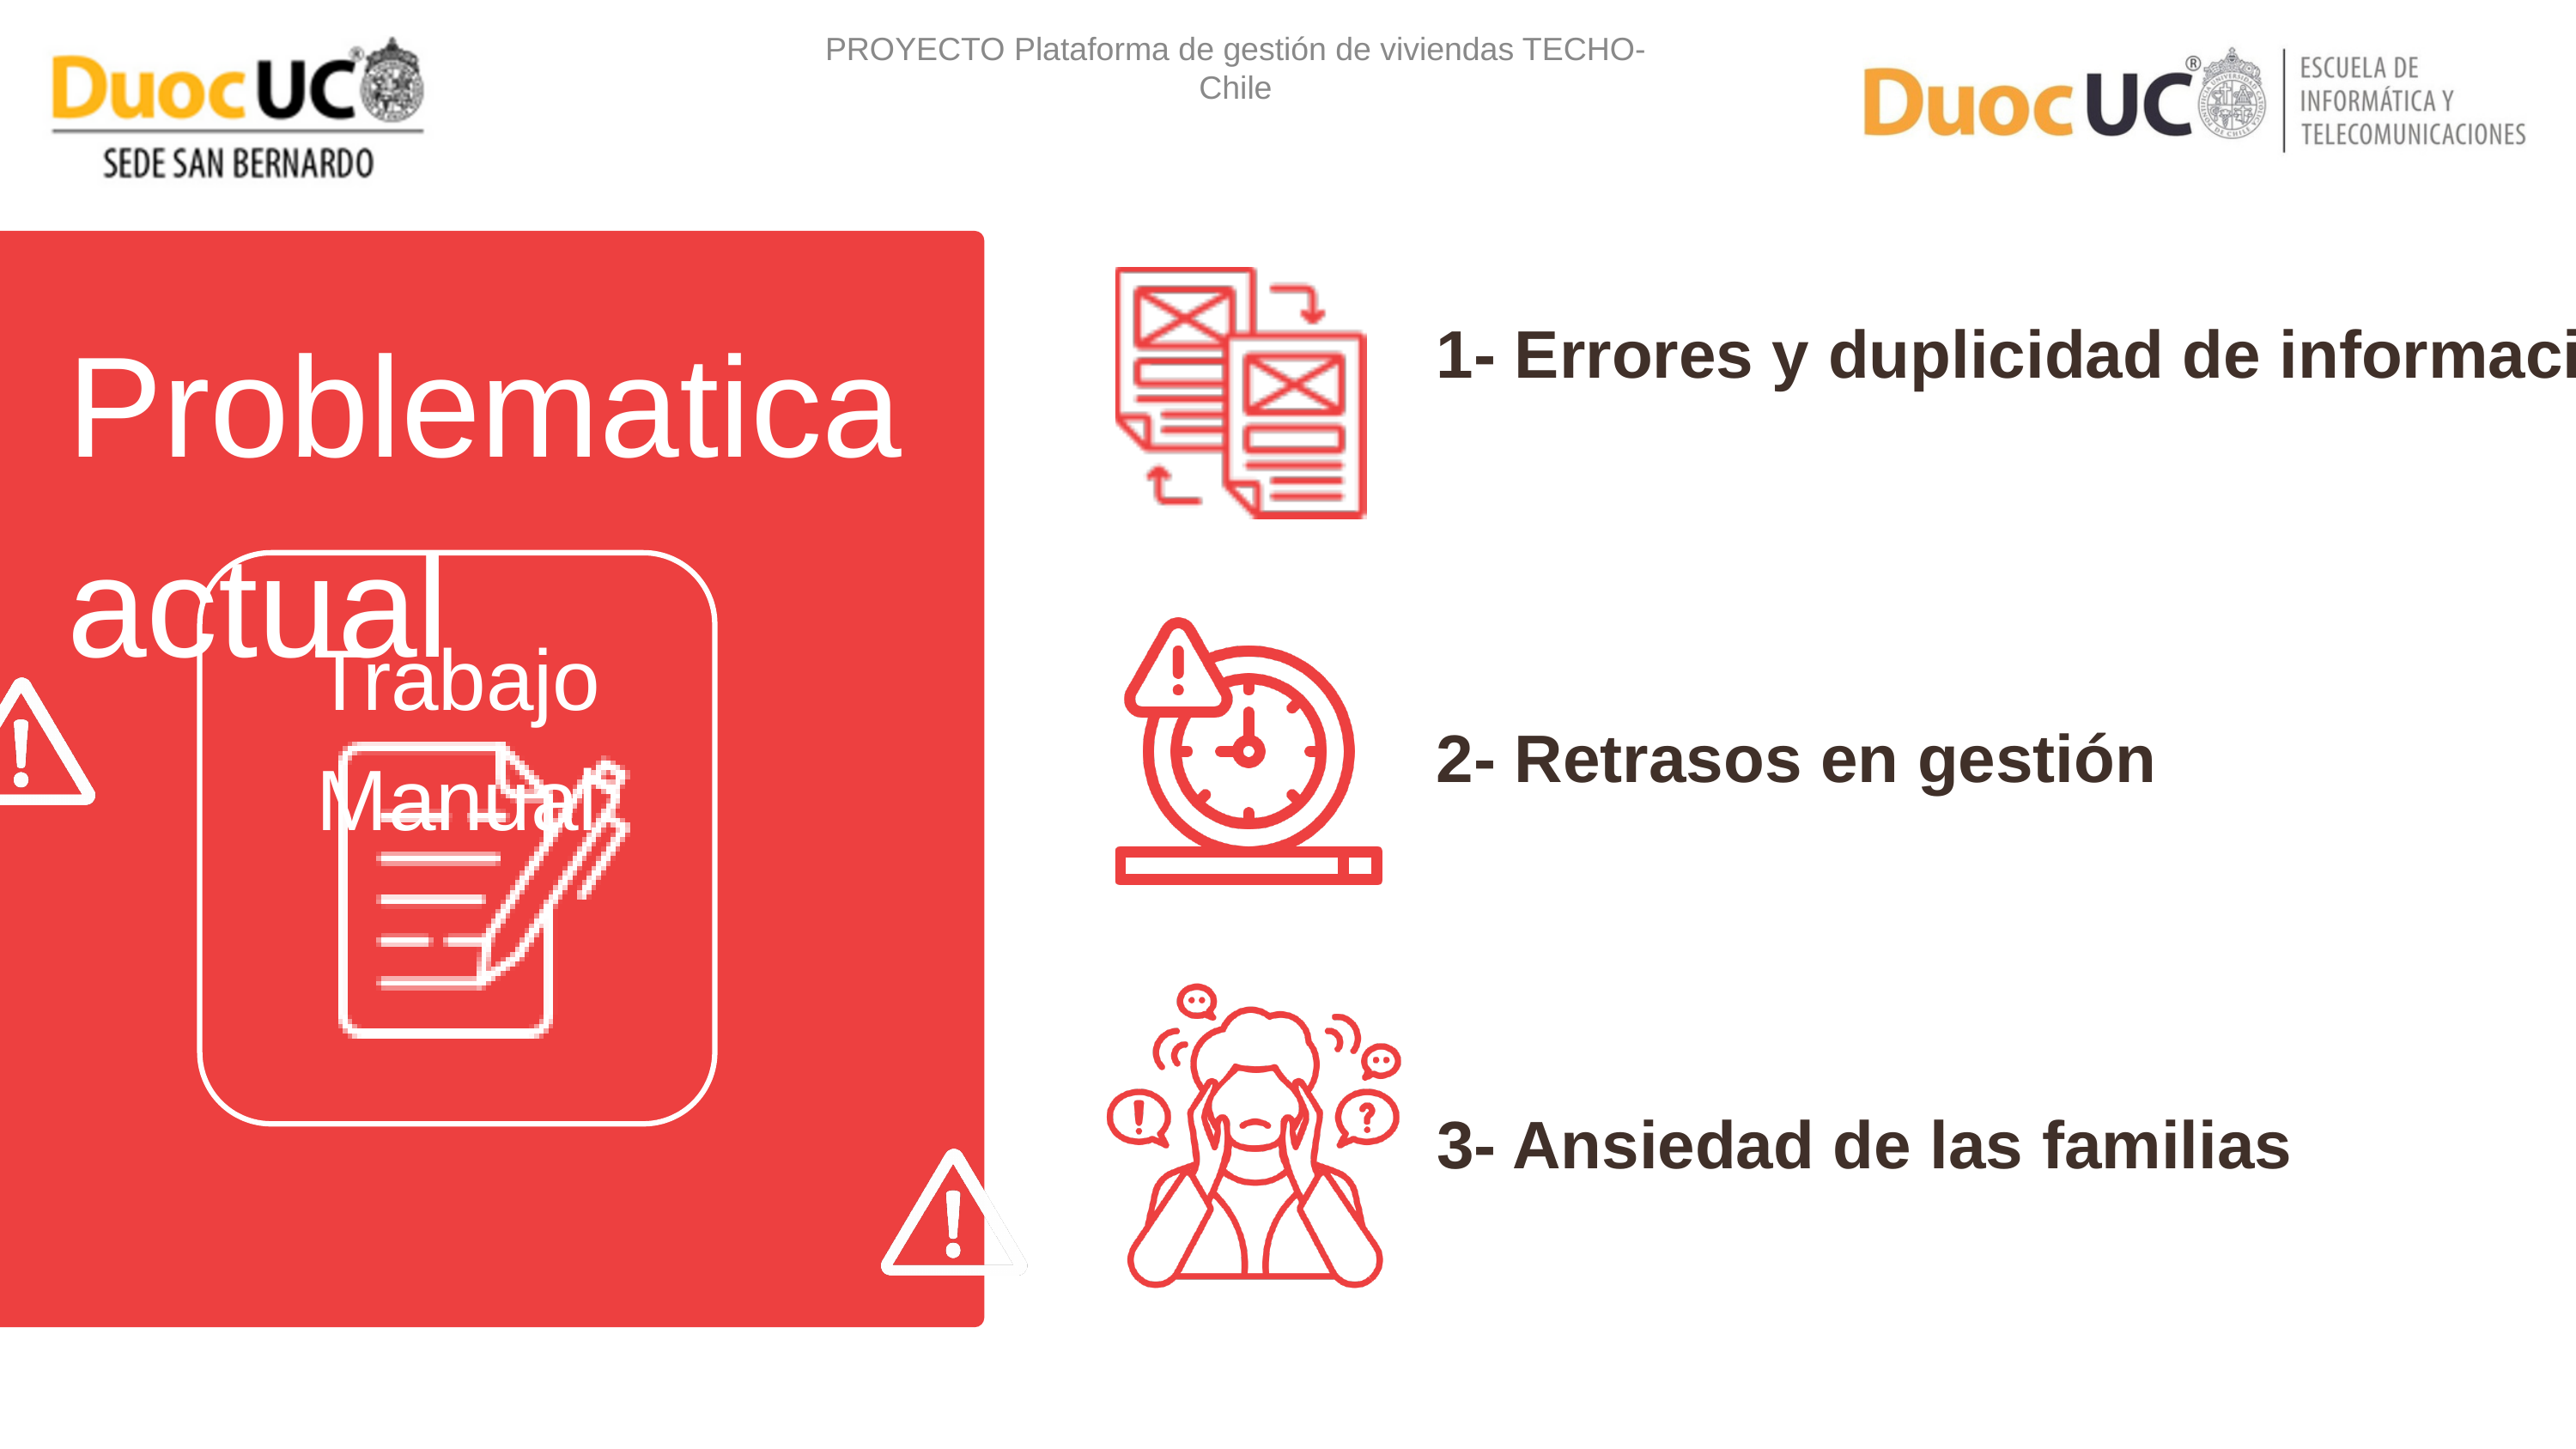

PROYECTO Plataforma de gestión de viviendas TECHO- Chile

Problematica actual
1- Errores y duplicidad de información

Trabajo Manual

2- Retrasos en gestión

3- Ansiedad de las familias